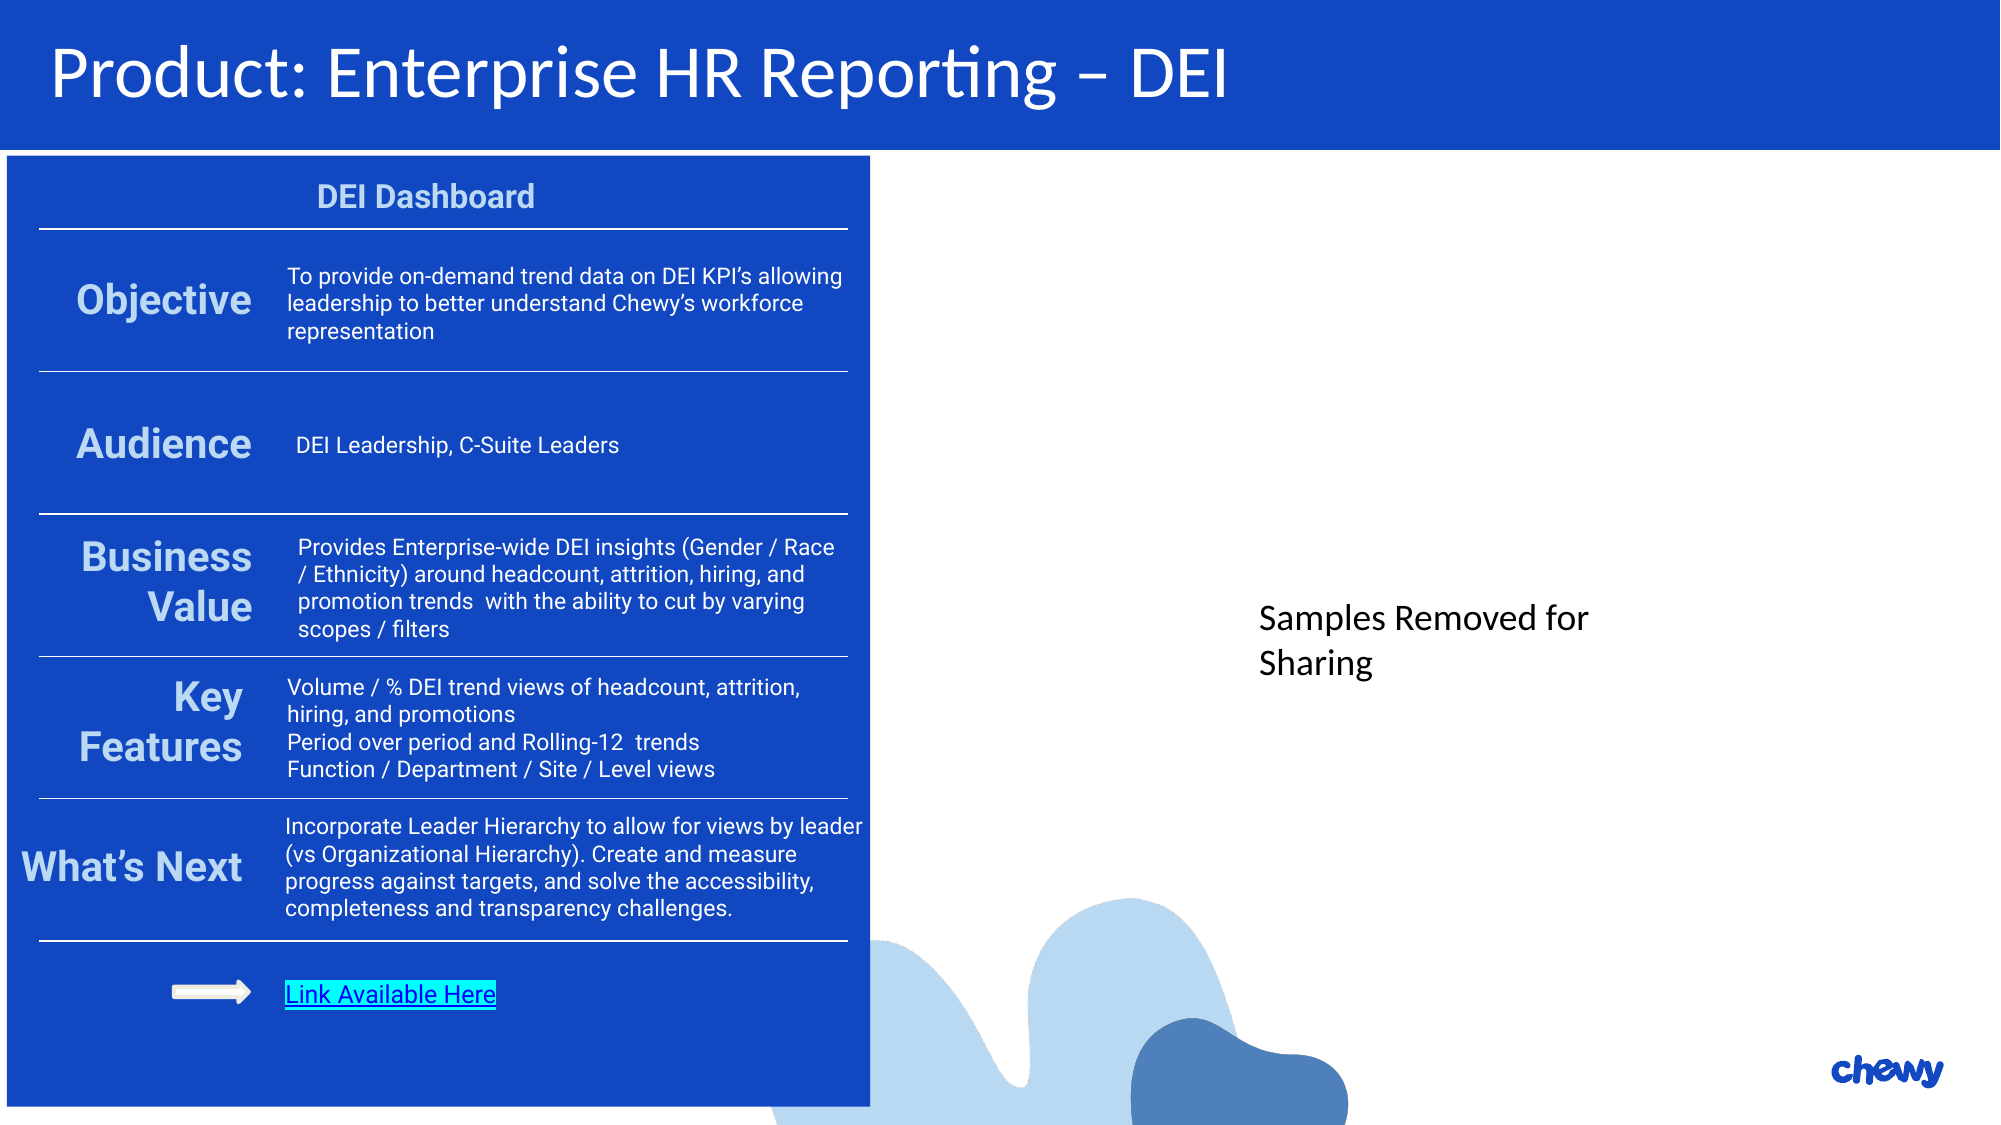

Product: Enterprise HR Reporting – DEI

DEI Dashboard
To provide on-demand trend data on DEI KPI’s allowing leadership to better understand Chewy’s workforce representation
Objective
Audience
DEI Leadership, C-Suite Leaders
Business Value
Provides Enterprise-wide DEI insights (Gender / Race / Ethnicity) around headcount, attrition, hiring, and promotion trends  with the ability to cut by varying scopes / filters
Samples Removed for Sharing
Key Features

Volume / % DEI trend views of headcount, attrition, hiring, and promotions
Period over period and Rolling-12  trends
Function / Department / Site / Level views
Incorporate Leader Hierarchy to allow for views by leader (vs Organizational Hierarchy). Create and measure progress against targets, and solve the accessibility, completeness and transparency challenges.
What’s Next
Link Available Here